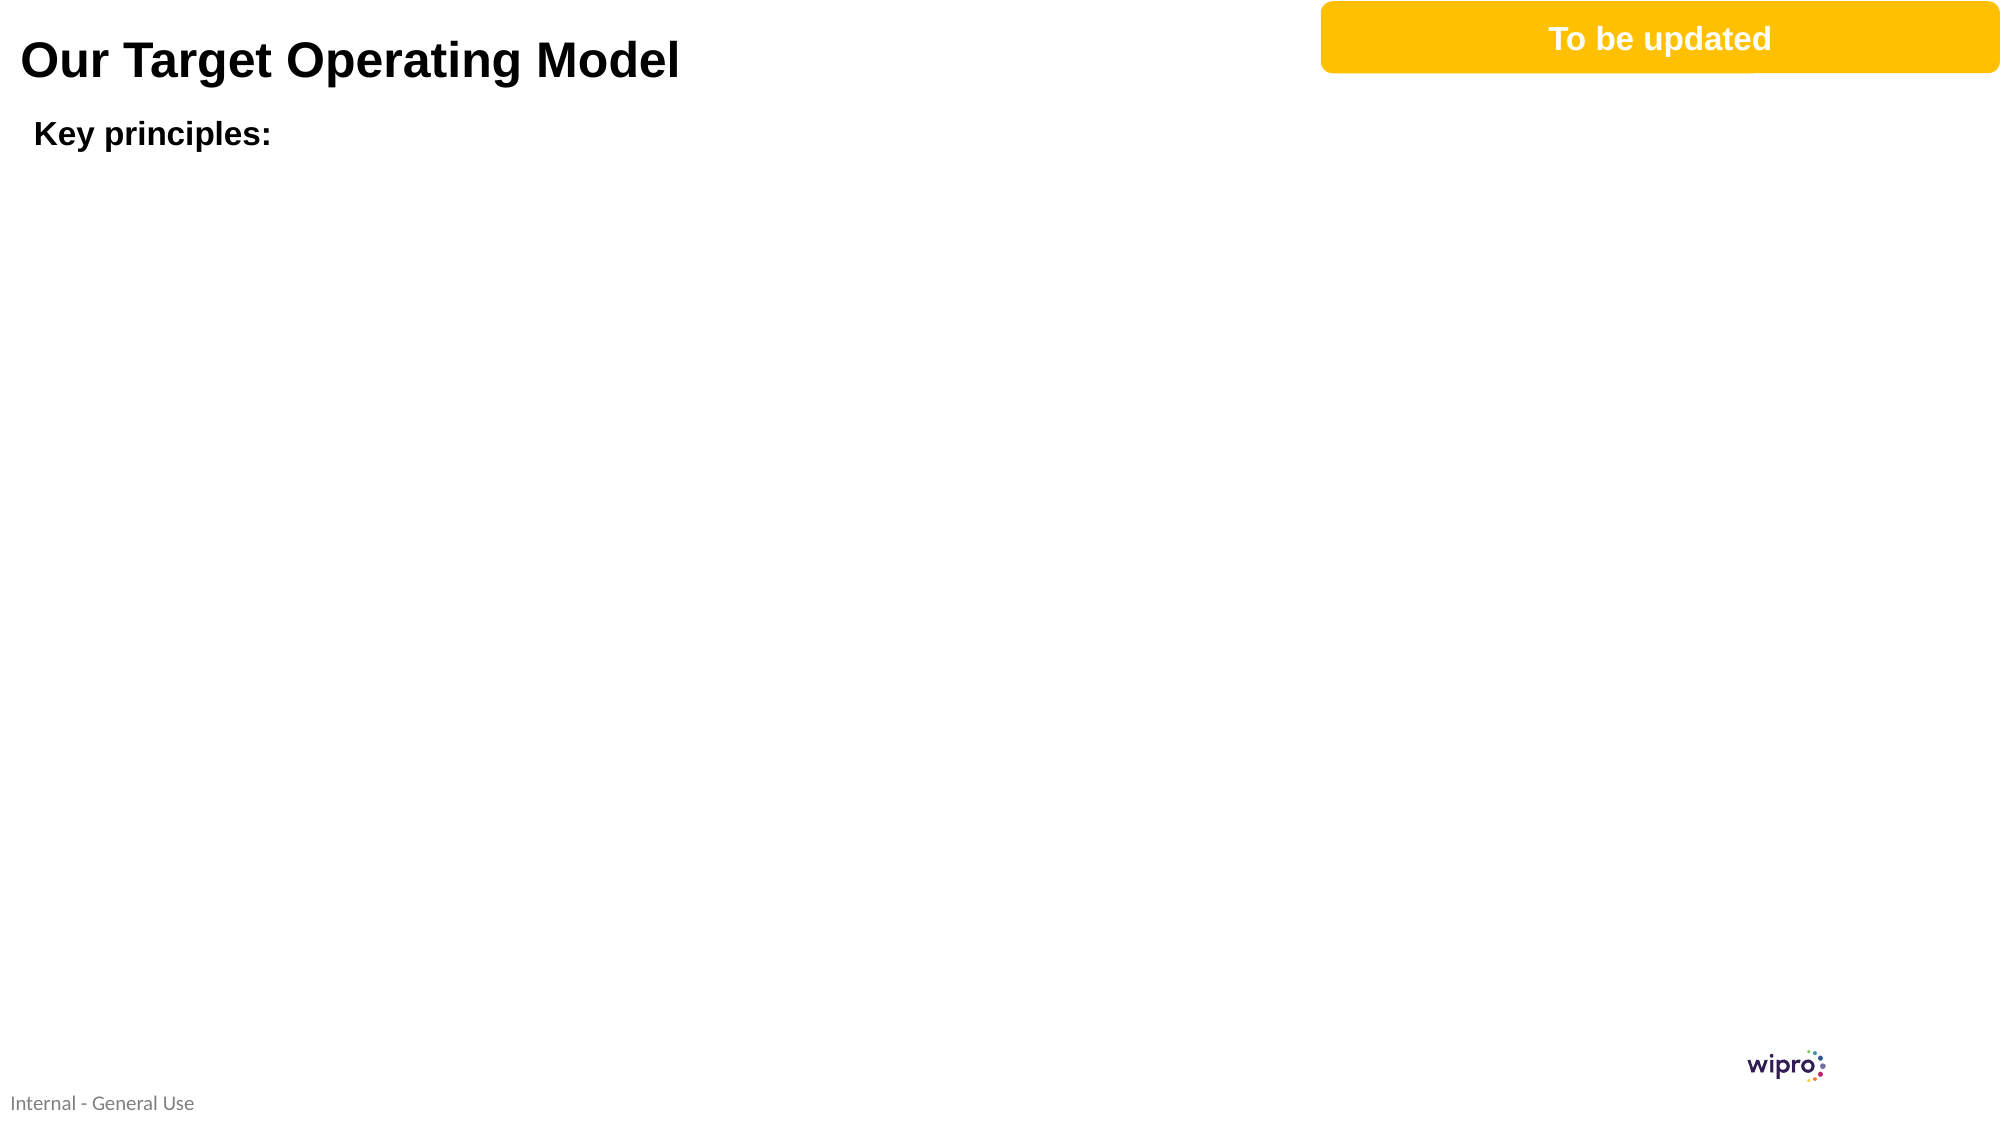

To be updated
# Our Target Operating Model
Key principles: